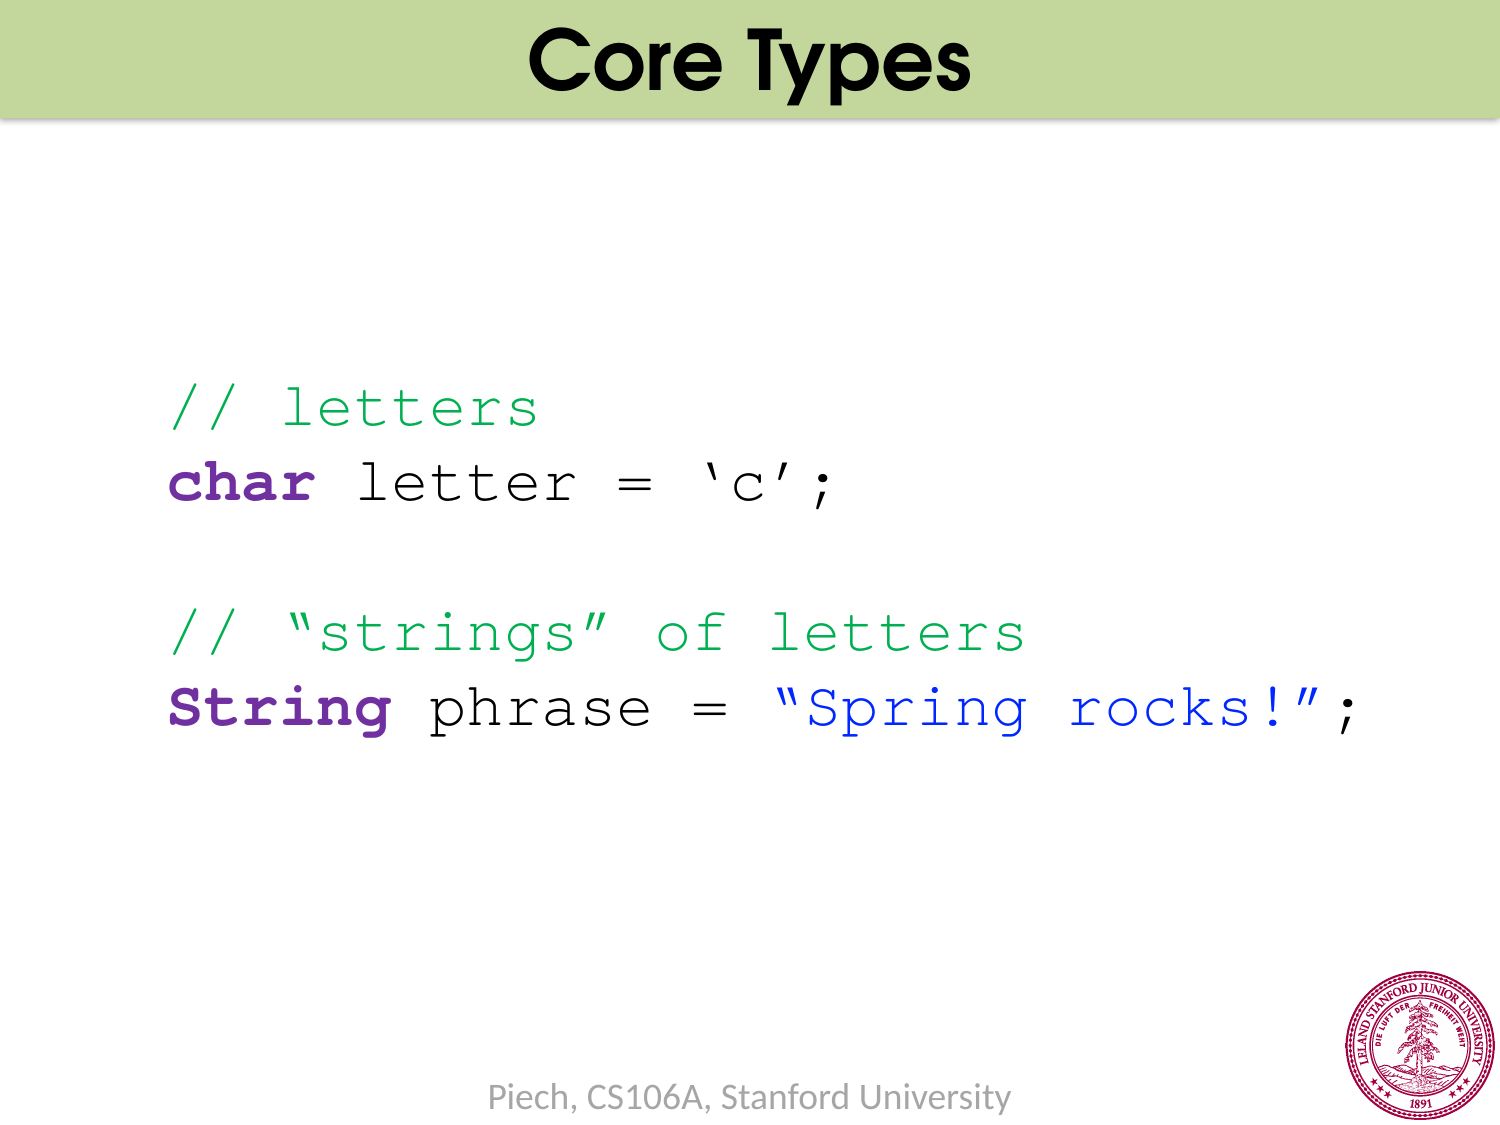

Core Types
// letters
char letter = ‘c’;

// “strings” of letters
String phrase = “Spring rocks!”;